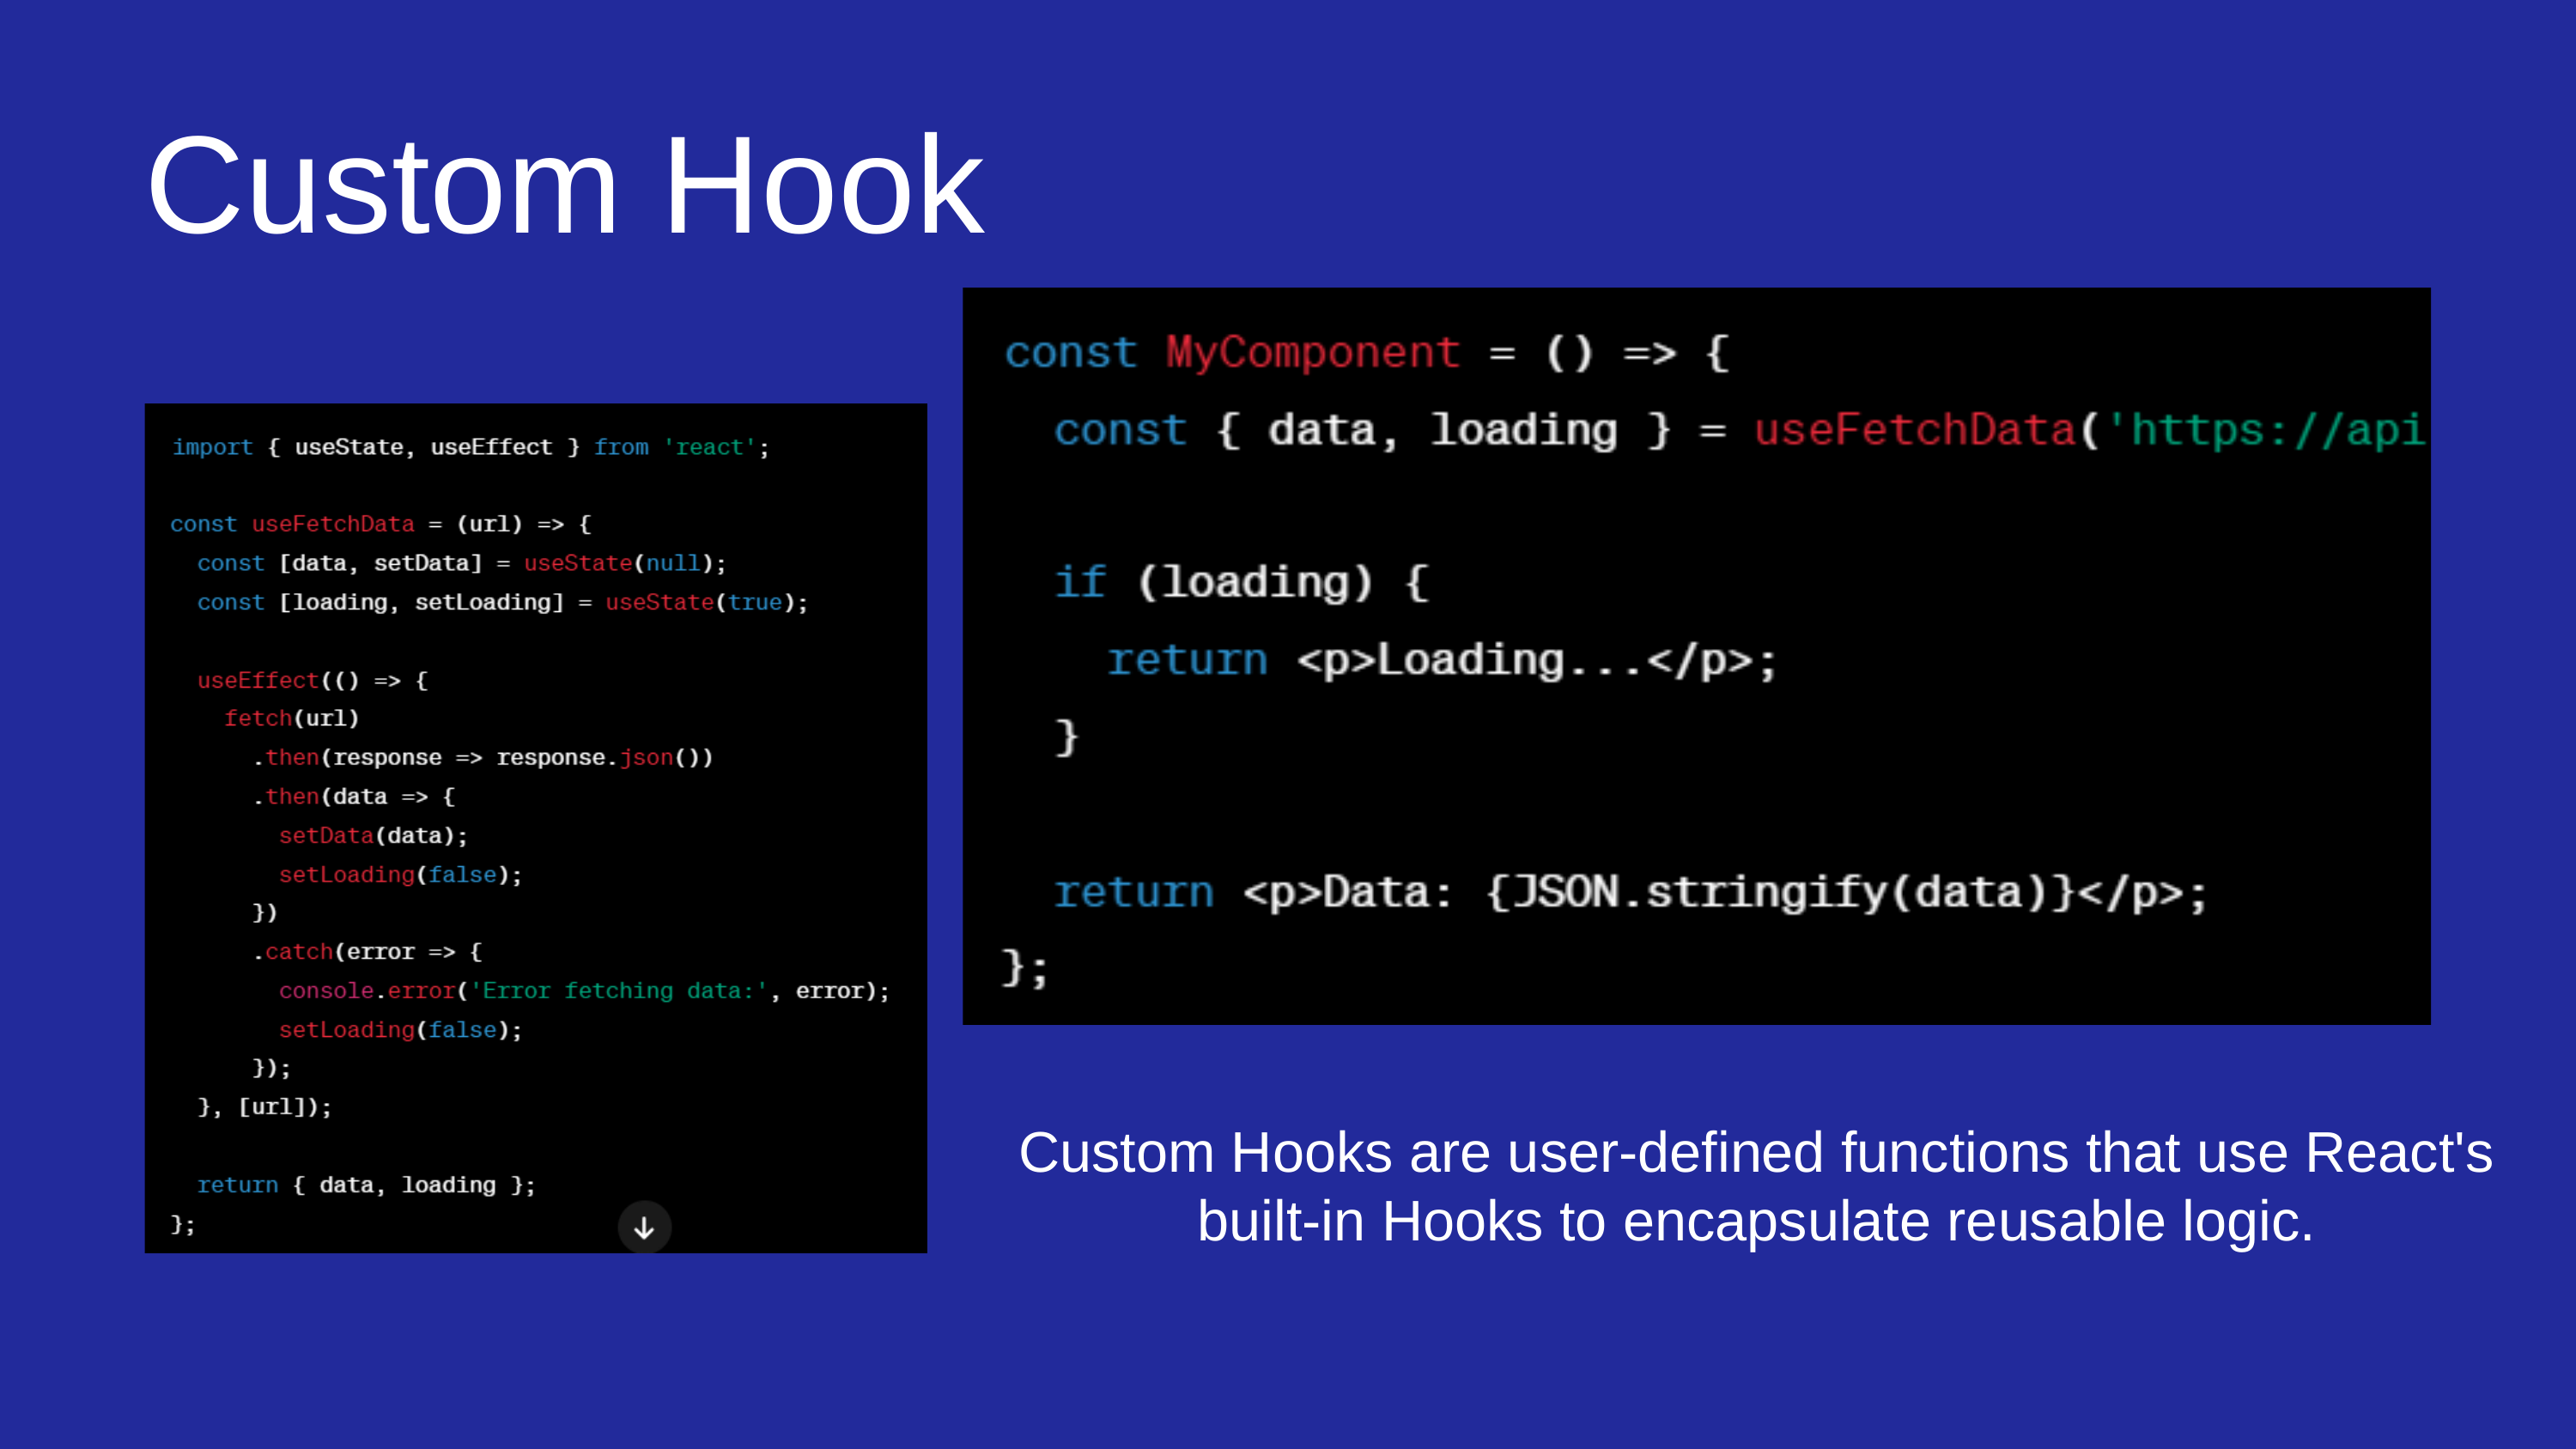

Custom Hook

Custom Hooks are user-defined functions that use React's built-in Hooks to encapsulate reusable logic.